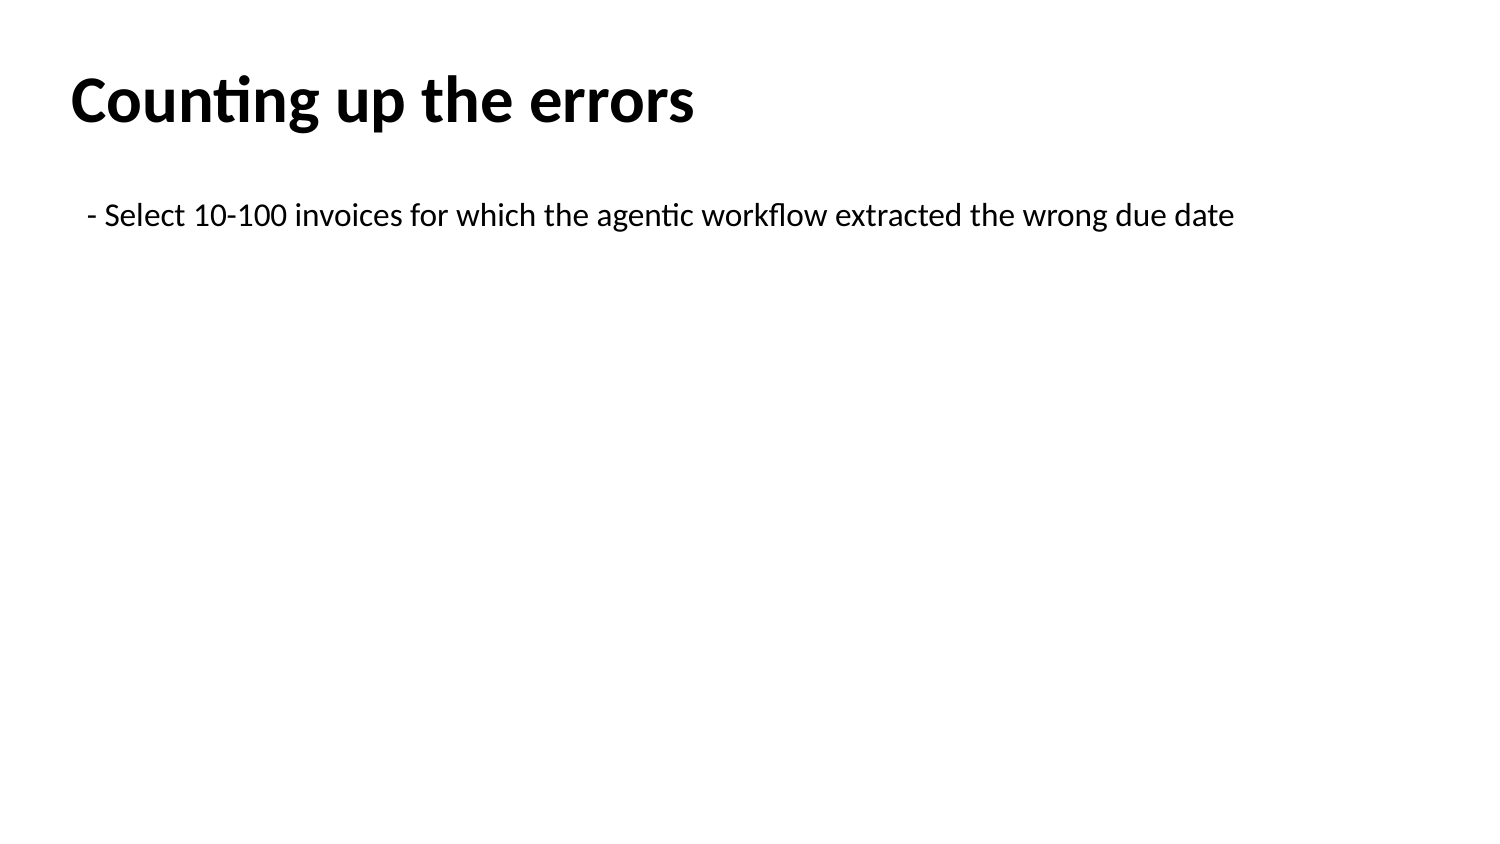

Counting up the errors
- Select 10-100 invoices for which the agentic workflow extracted the wrong due date